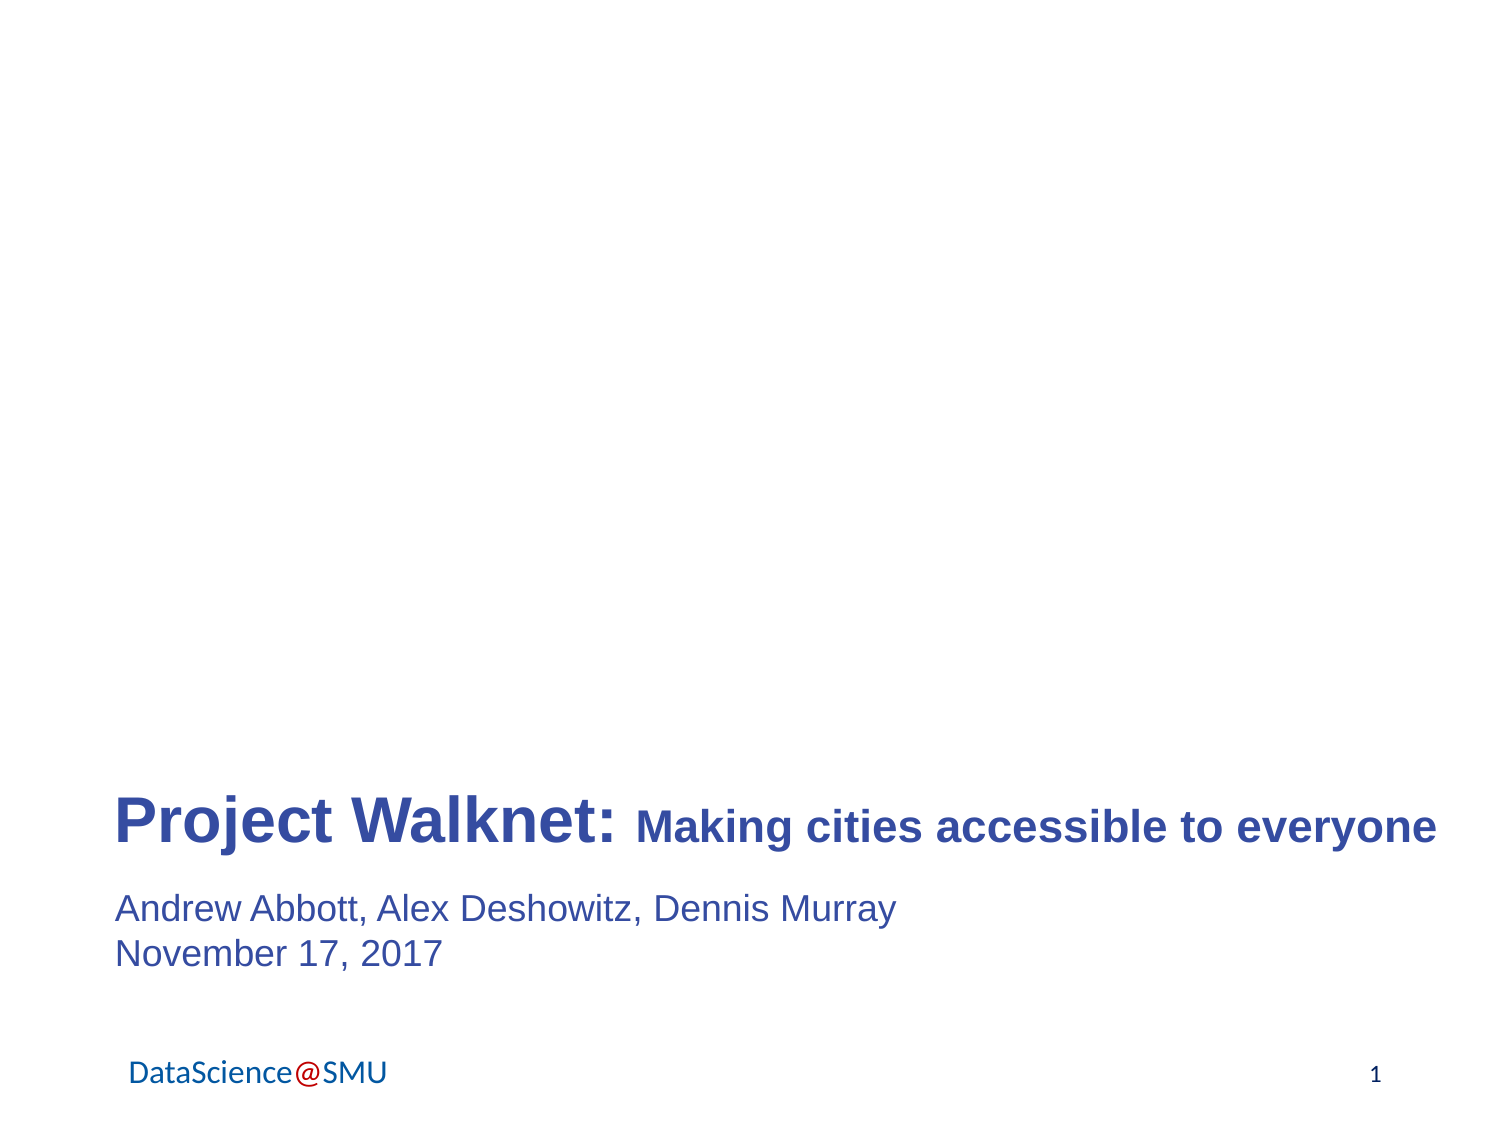

# Project Walknet: Making cities accessible to everyone
Andrew Abbott, Alex Deshowitz, Dennis Murray
November 17, 2017
1